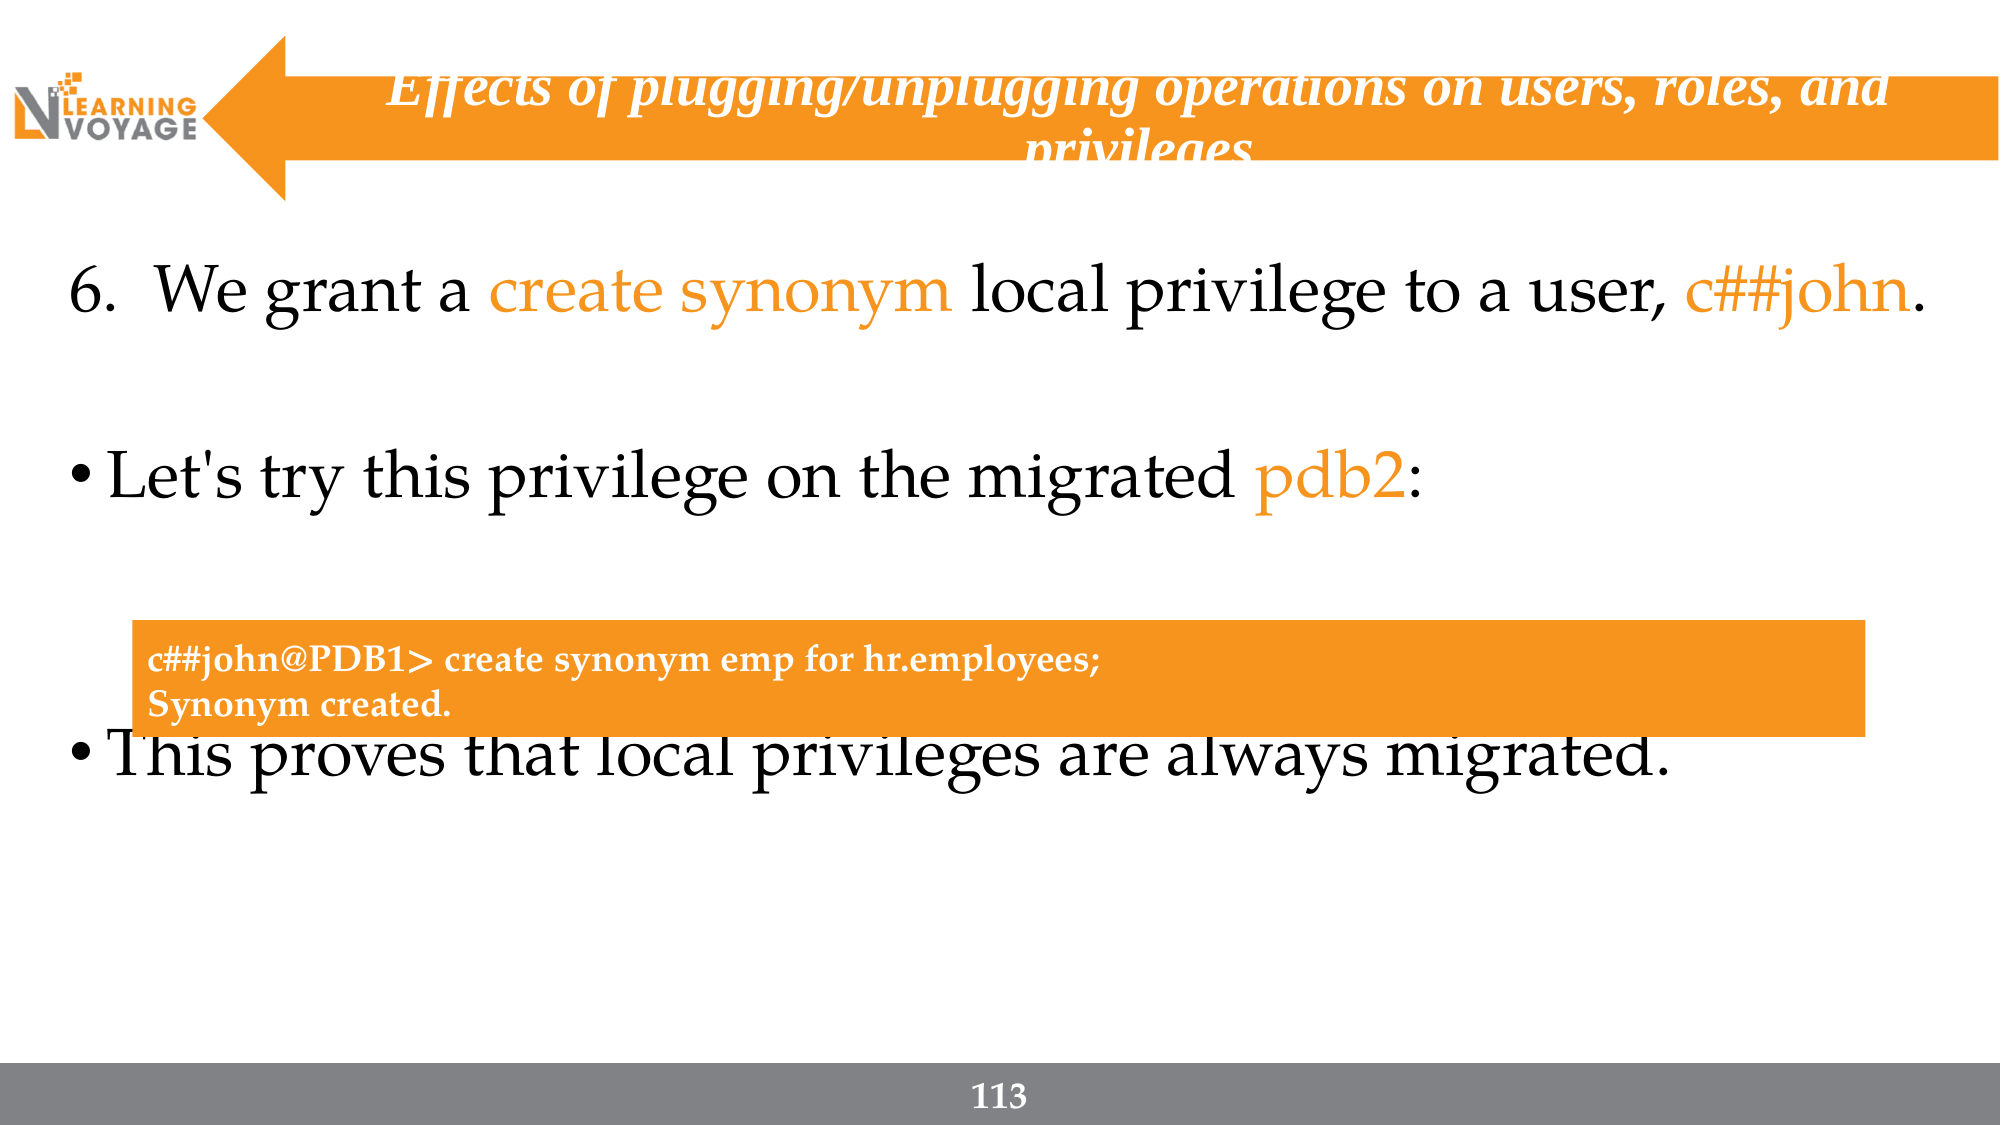

# Effects of plugging/unplugging operations on users, roles, and privileges
We grant a create synonym local privilege to a user, c##john.

Let's try this privilege on the migrated pdb2:

This proves that local privileges are always migrated.

c##john@PDB1> create synonym emp for hr.employees;
Synonym created.
113